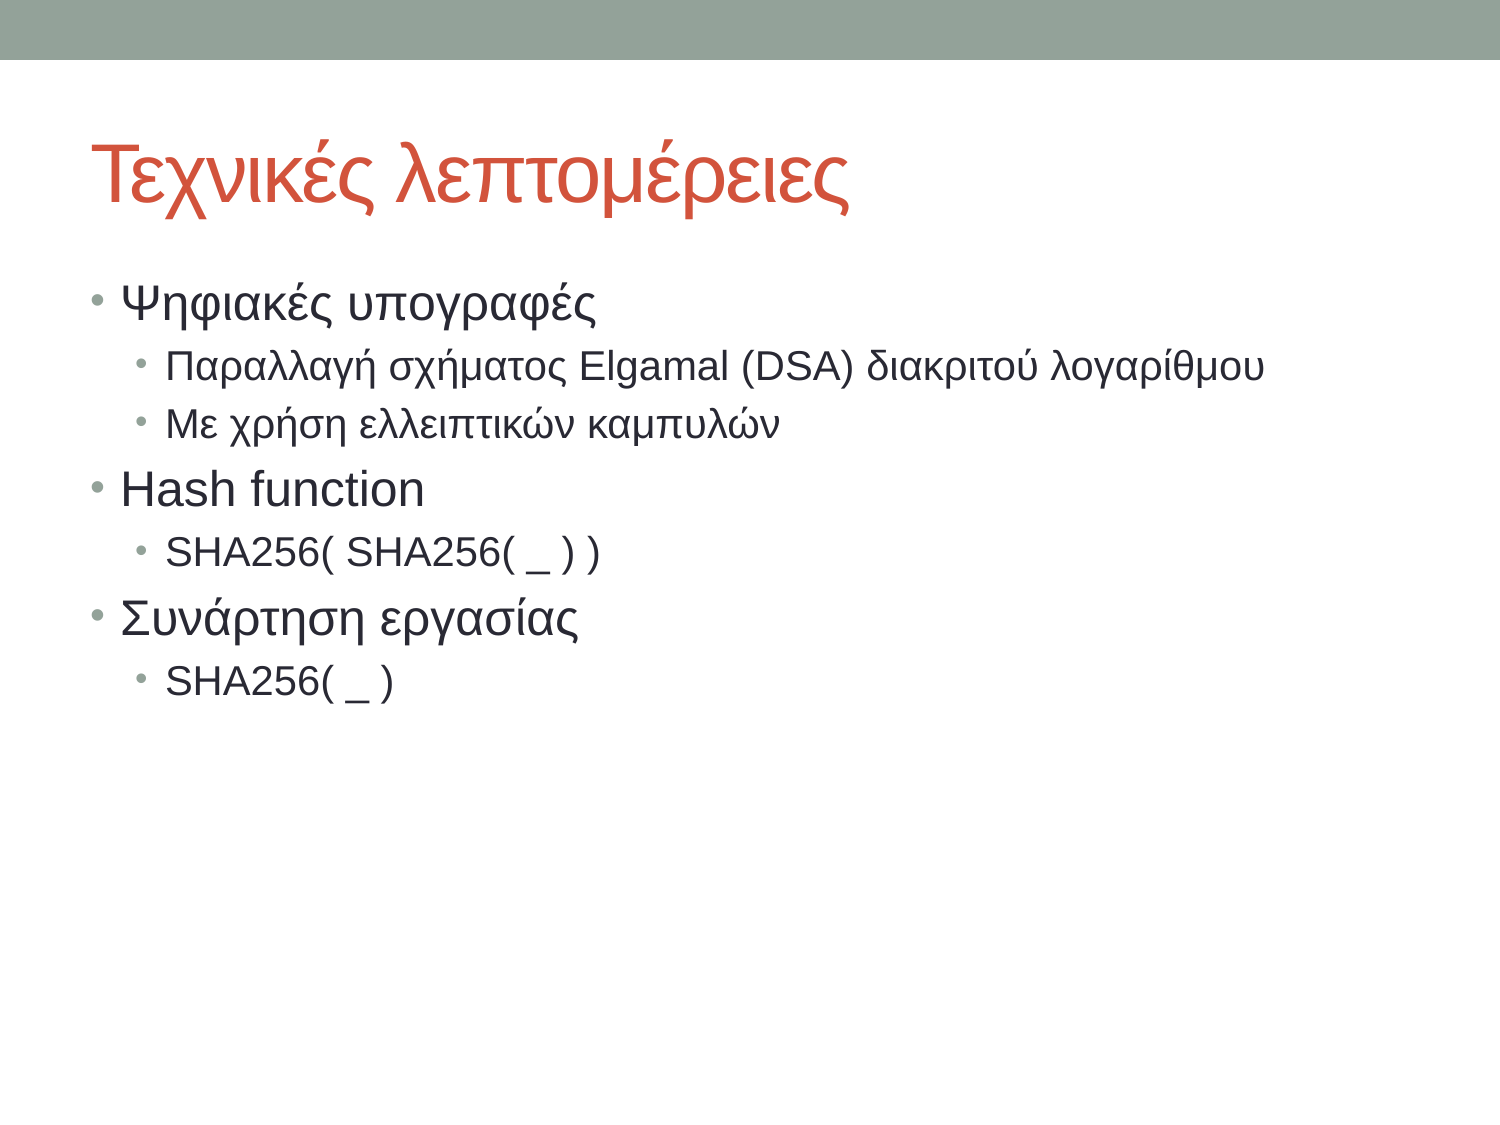

# Τεχνικές λεπτομέρειες
Ψηφιακές υπογραφές
Παραλλαγή σχήματος Elgamal (DSA) διακριτού λογαρίθμου
Με χρήση ελλειπτικών καμπυλών
Hash function
SHA256( SHA256( _ ) )
Συνάρτηση εργασίας
SHA256( _ )